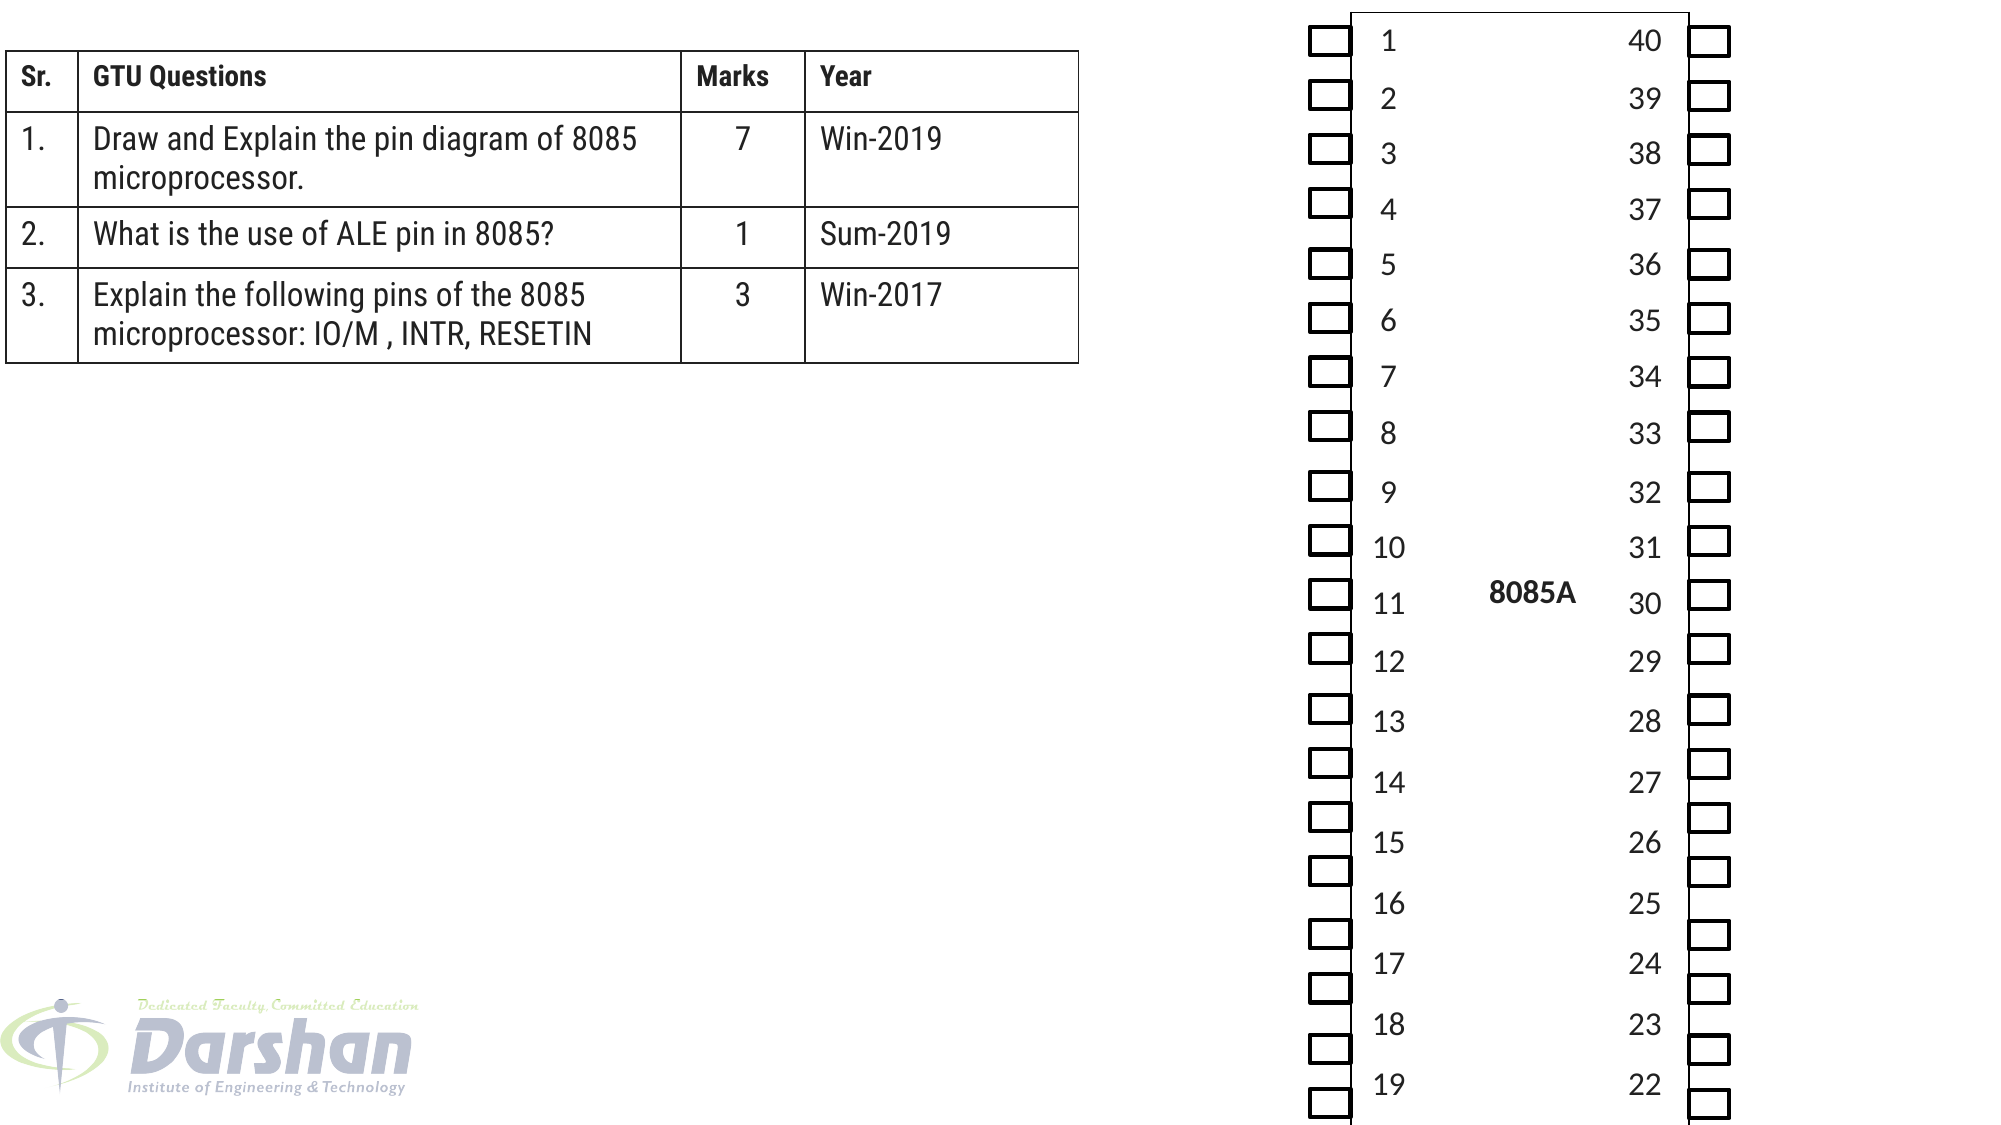

| X1 |  | 1 | 8085A | 40 |  | VCC |
| --- | --- | --- | --- | --- | --- | --- |
| X2 |  | 2 |  | 39 |  | HOLD |
| RESET OUT |  | 3 |  | 38 |  | HLDA |
| SOD |  | 4 |  | 37 |  | CLK (OUT) |
| SID |  | 5 |  | 36 |  | RESET IN |
| TRAP |  | 6 |  | 35 |  | READY |
| RST7.5 |  | 7 |  | 34 |  | IO/M |
| RST6.5 |  | 8 |  | 33 |  | S1 |
| RST5.5 |  | 9 |  | 32 |  | RD |
| INTR |  | 10 |  | 31 |  | WR |
| INTA |  | 11 |  | 30 |  | ALE |
| AD0 |  | 12 |  | 29 |  | S0 |
| AD1 |  | 13 |  | 28 |  | A15 |
| AD2 |  | 14 |  | 27 |  | A14 |
| AD3 |  | 15 |  | 26 |  | A13 |
| AD4 |  | 16 |  | 25 |  | A12 |
| AD5 |  | 17 |  | 24 |  | A11 |
| AD6 |  | 18 |  | 23 |  | A10 |
| AD7 |  | 19 |  | 22 |  | A9 |
| VSS |  | 20 |  | 21 |  | A8 |

| Sr. | GTU Questions | Marks | Year |
| --- | --- | --- | --- |
| 1. | Draw and Explain the pin diagram of 8085 microprocessor. | 7 | Win-2019 |
| 2. | What is the use of ALE pin in 8085? | 1 | Sum-2019 |
| 3. | Explain the following pins of the 8085 microprocessor: IO/M , INTR, RESETIN | 3 | Win-2017 |